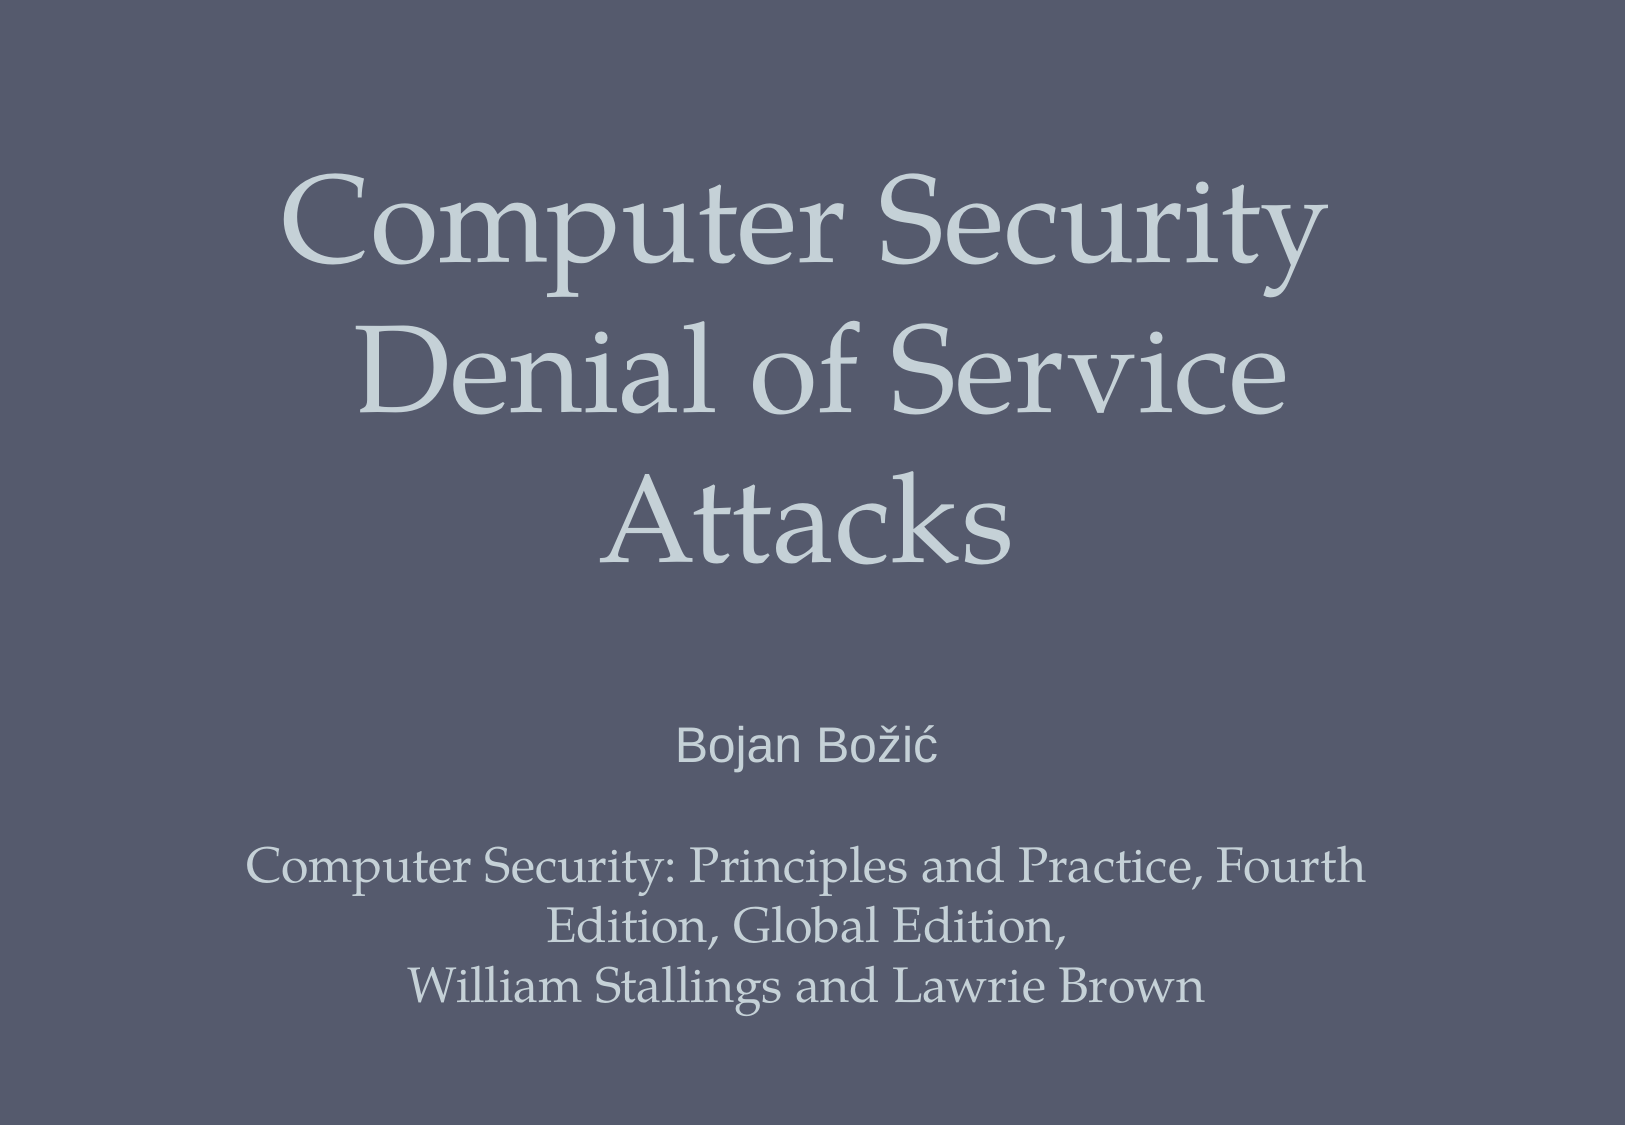

Computer Security
 Denial of Service Attacks

Bojan Božić

Computer Security: Principles and Practice, Fourth Edition, Global Edition,
William Stallings and Lawrie Brown